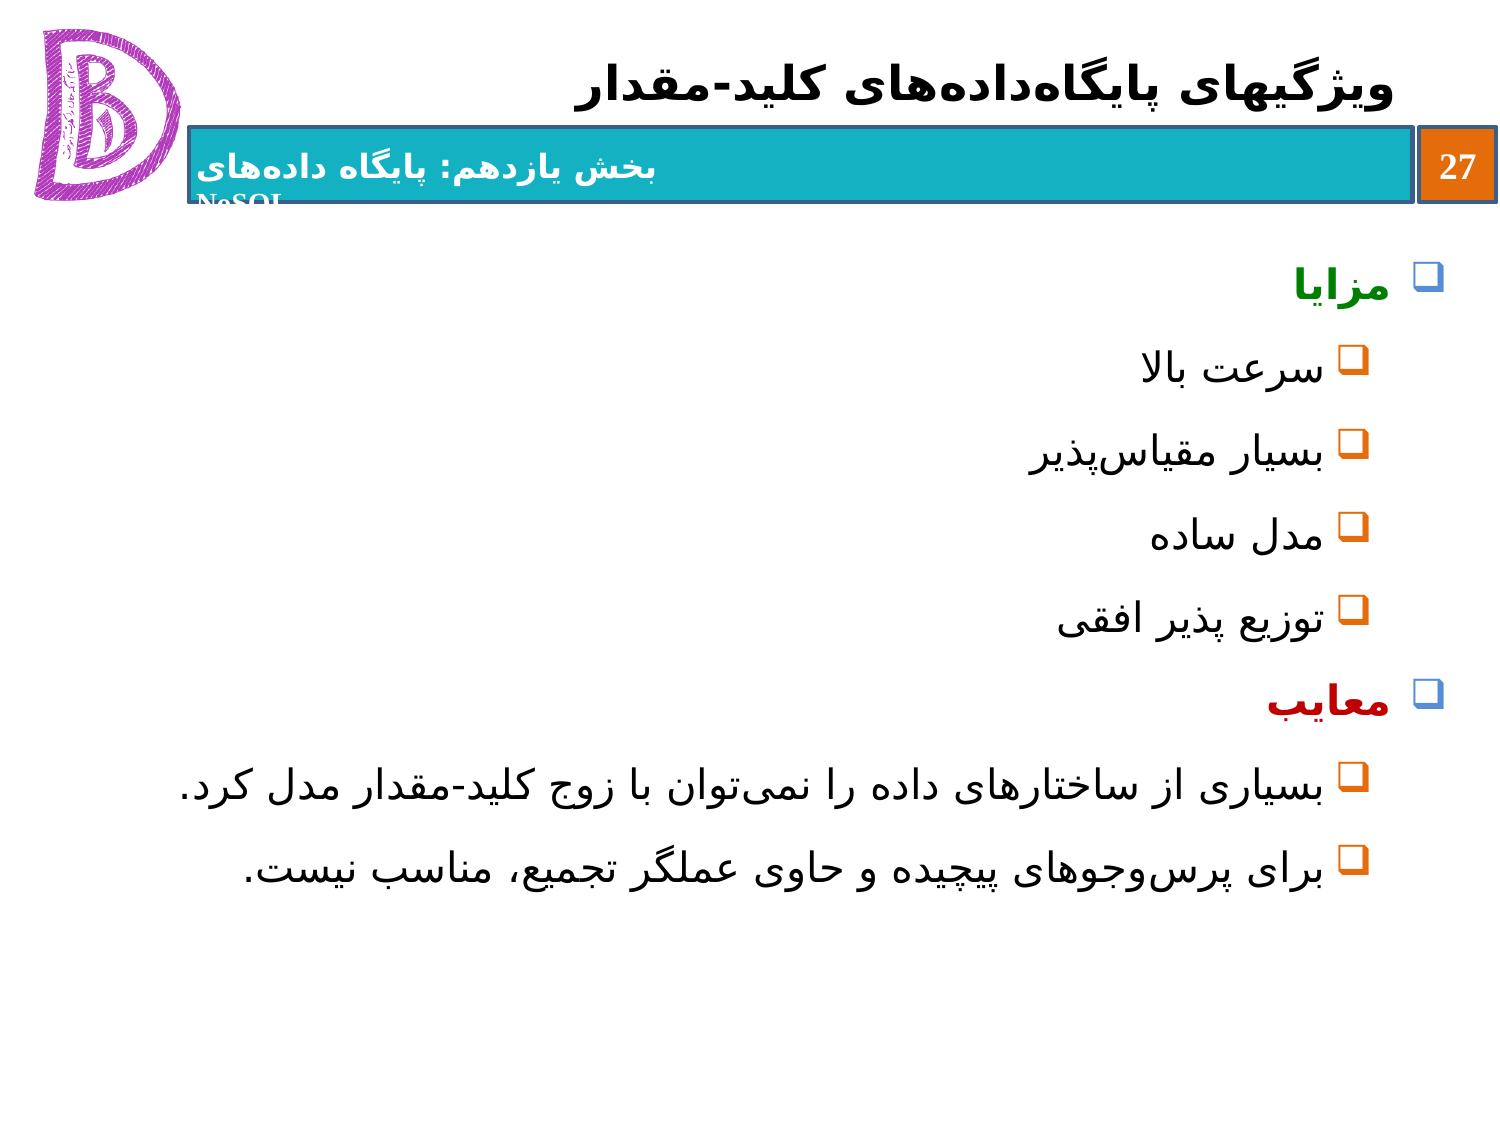

# ويژگیهای پایگاه‌داده‌های کلید-مقدار
مزایا
سرعت بالا
بسیار مقیاس‌پذیر
مدل ساده
توزیع پذیر افقی
معایب
بسیاری از ساختارهای داده را نمی‌توان با زوج کلید-مقدار مدل کرد.
برای پرس‌وجوهای پیچیده و حاوی عملگر تجمیع، مناسب نیست.